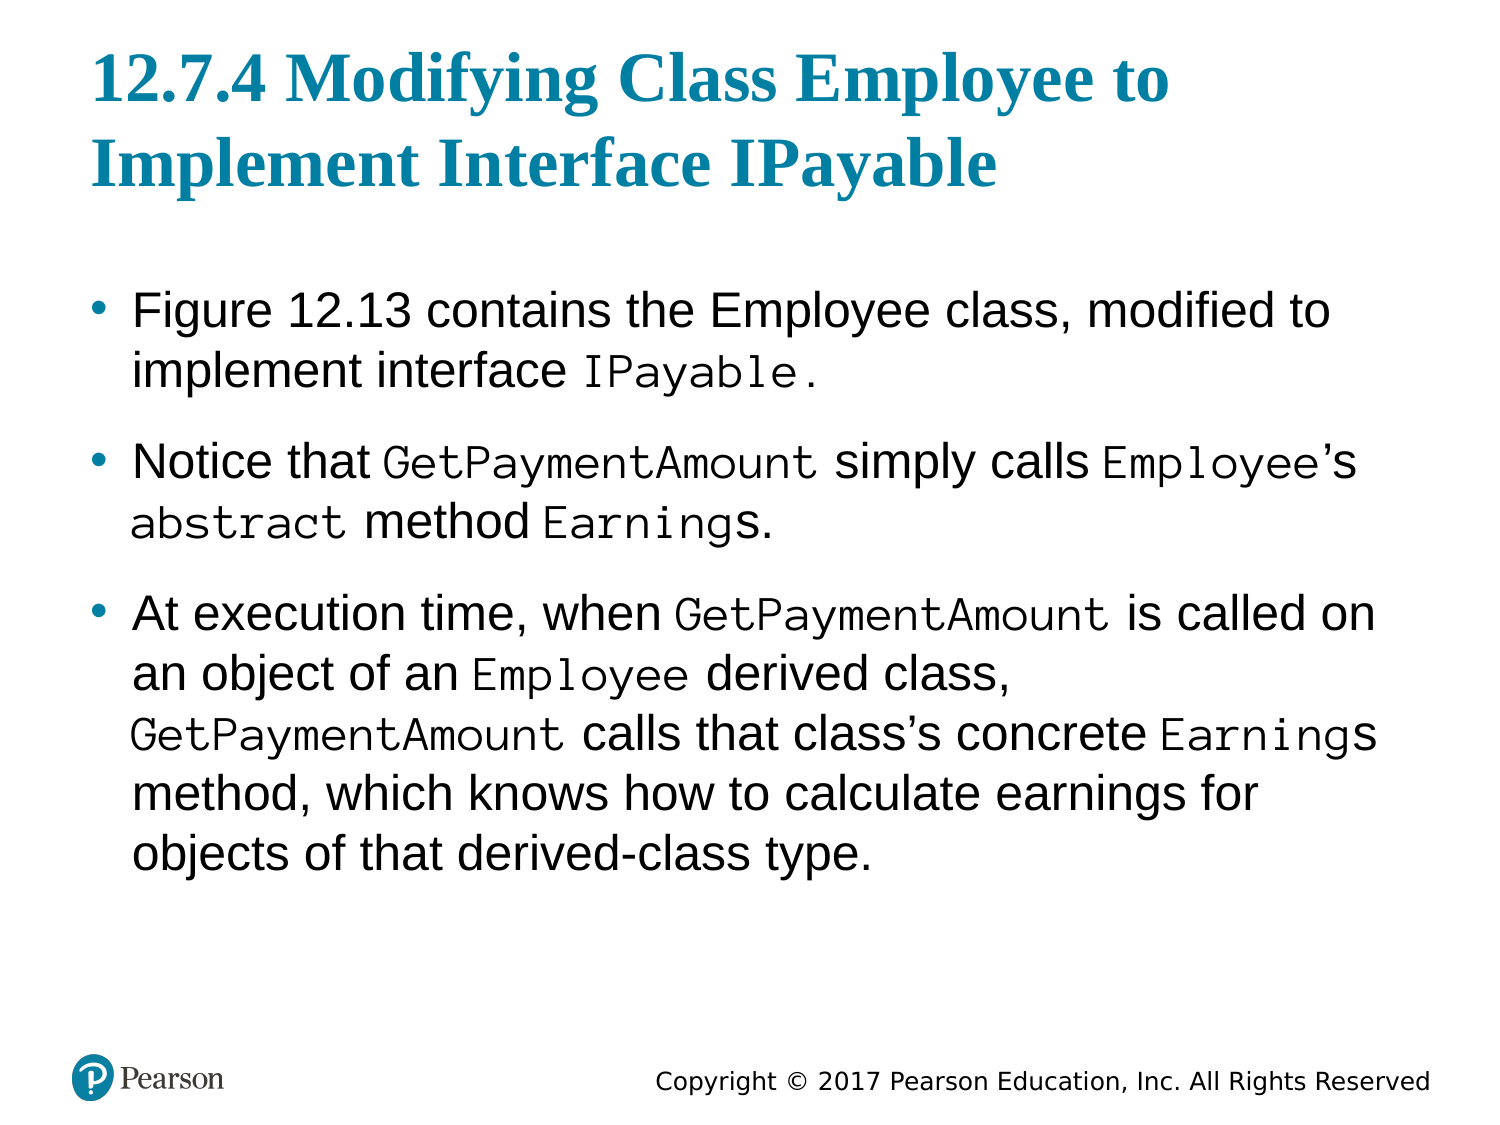

# 12.7.4 Modifying Class Employee to Implement Interface IPayable
Figure 12.13 contains the Employee class, modified to implement interface IPayable.
Notice that GetPaymentAmount simply calls Employee’s abstract method Earnings.
At execution time, when GetPaymentAmount is called on an object of an Employee derived class, GetPaymentAmount calls that class’s concrete Earnings method, which knows how to calculate earnings for objects of that derived-class type.